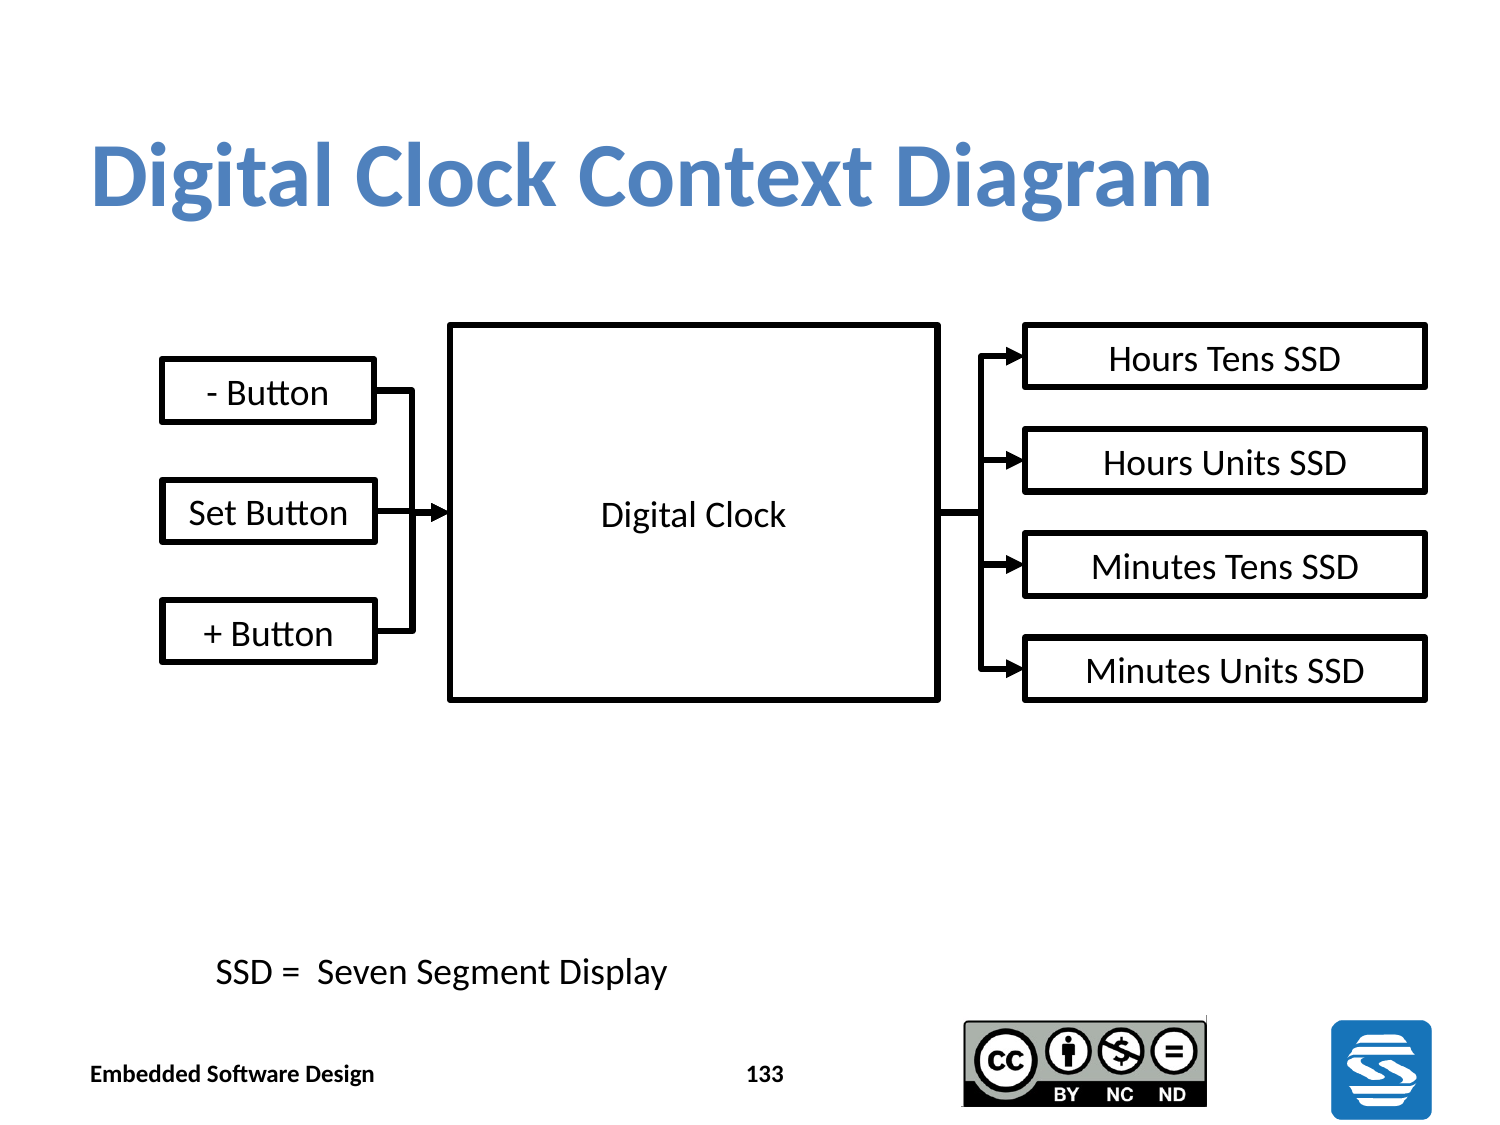

# Digital Clock Context Diagram
Digital Clock
Hours Tens SSD
- Button
Hours Units SSD
Set Button
Minutes Tens SSD
+ Button
Minutes Units SSD
SSD =  Seven Segment Display
Embedded Software Design
133